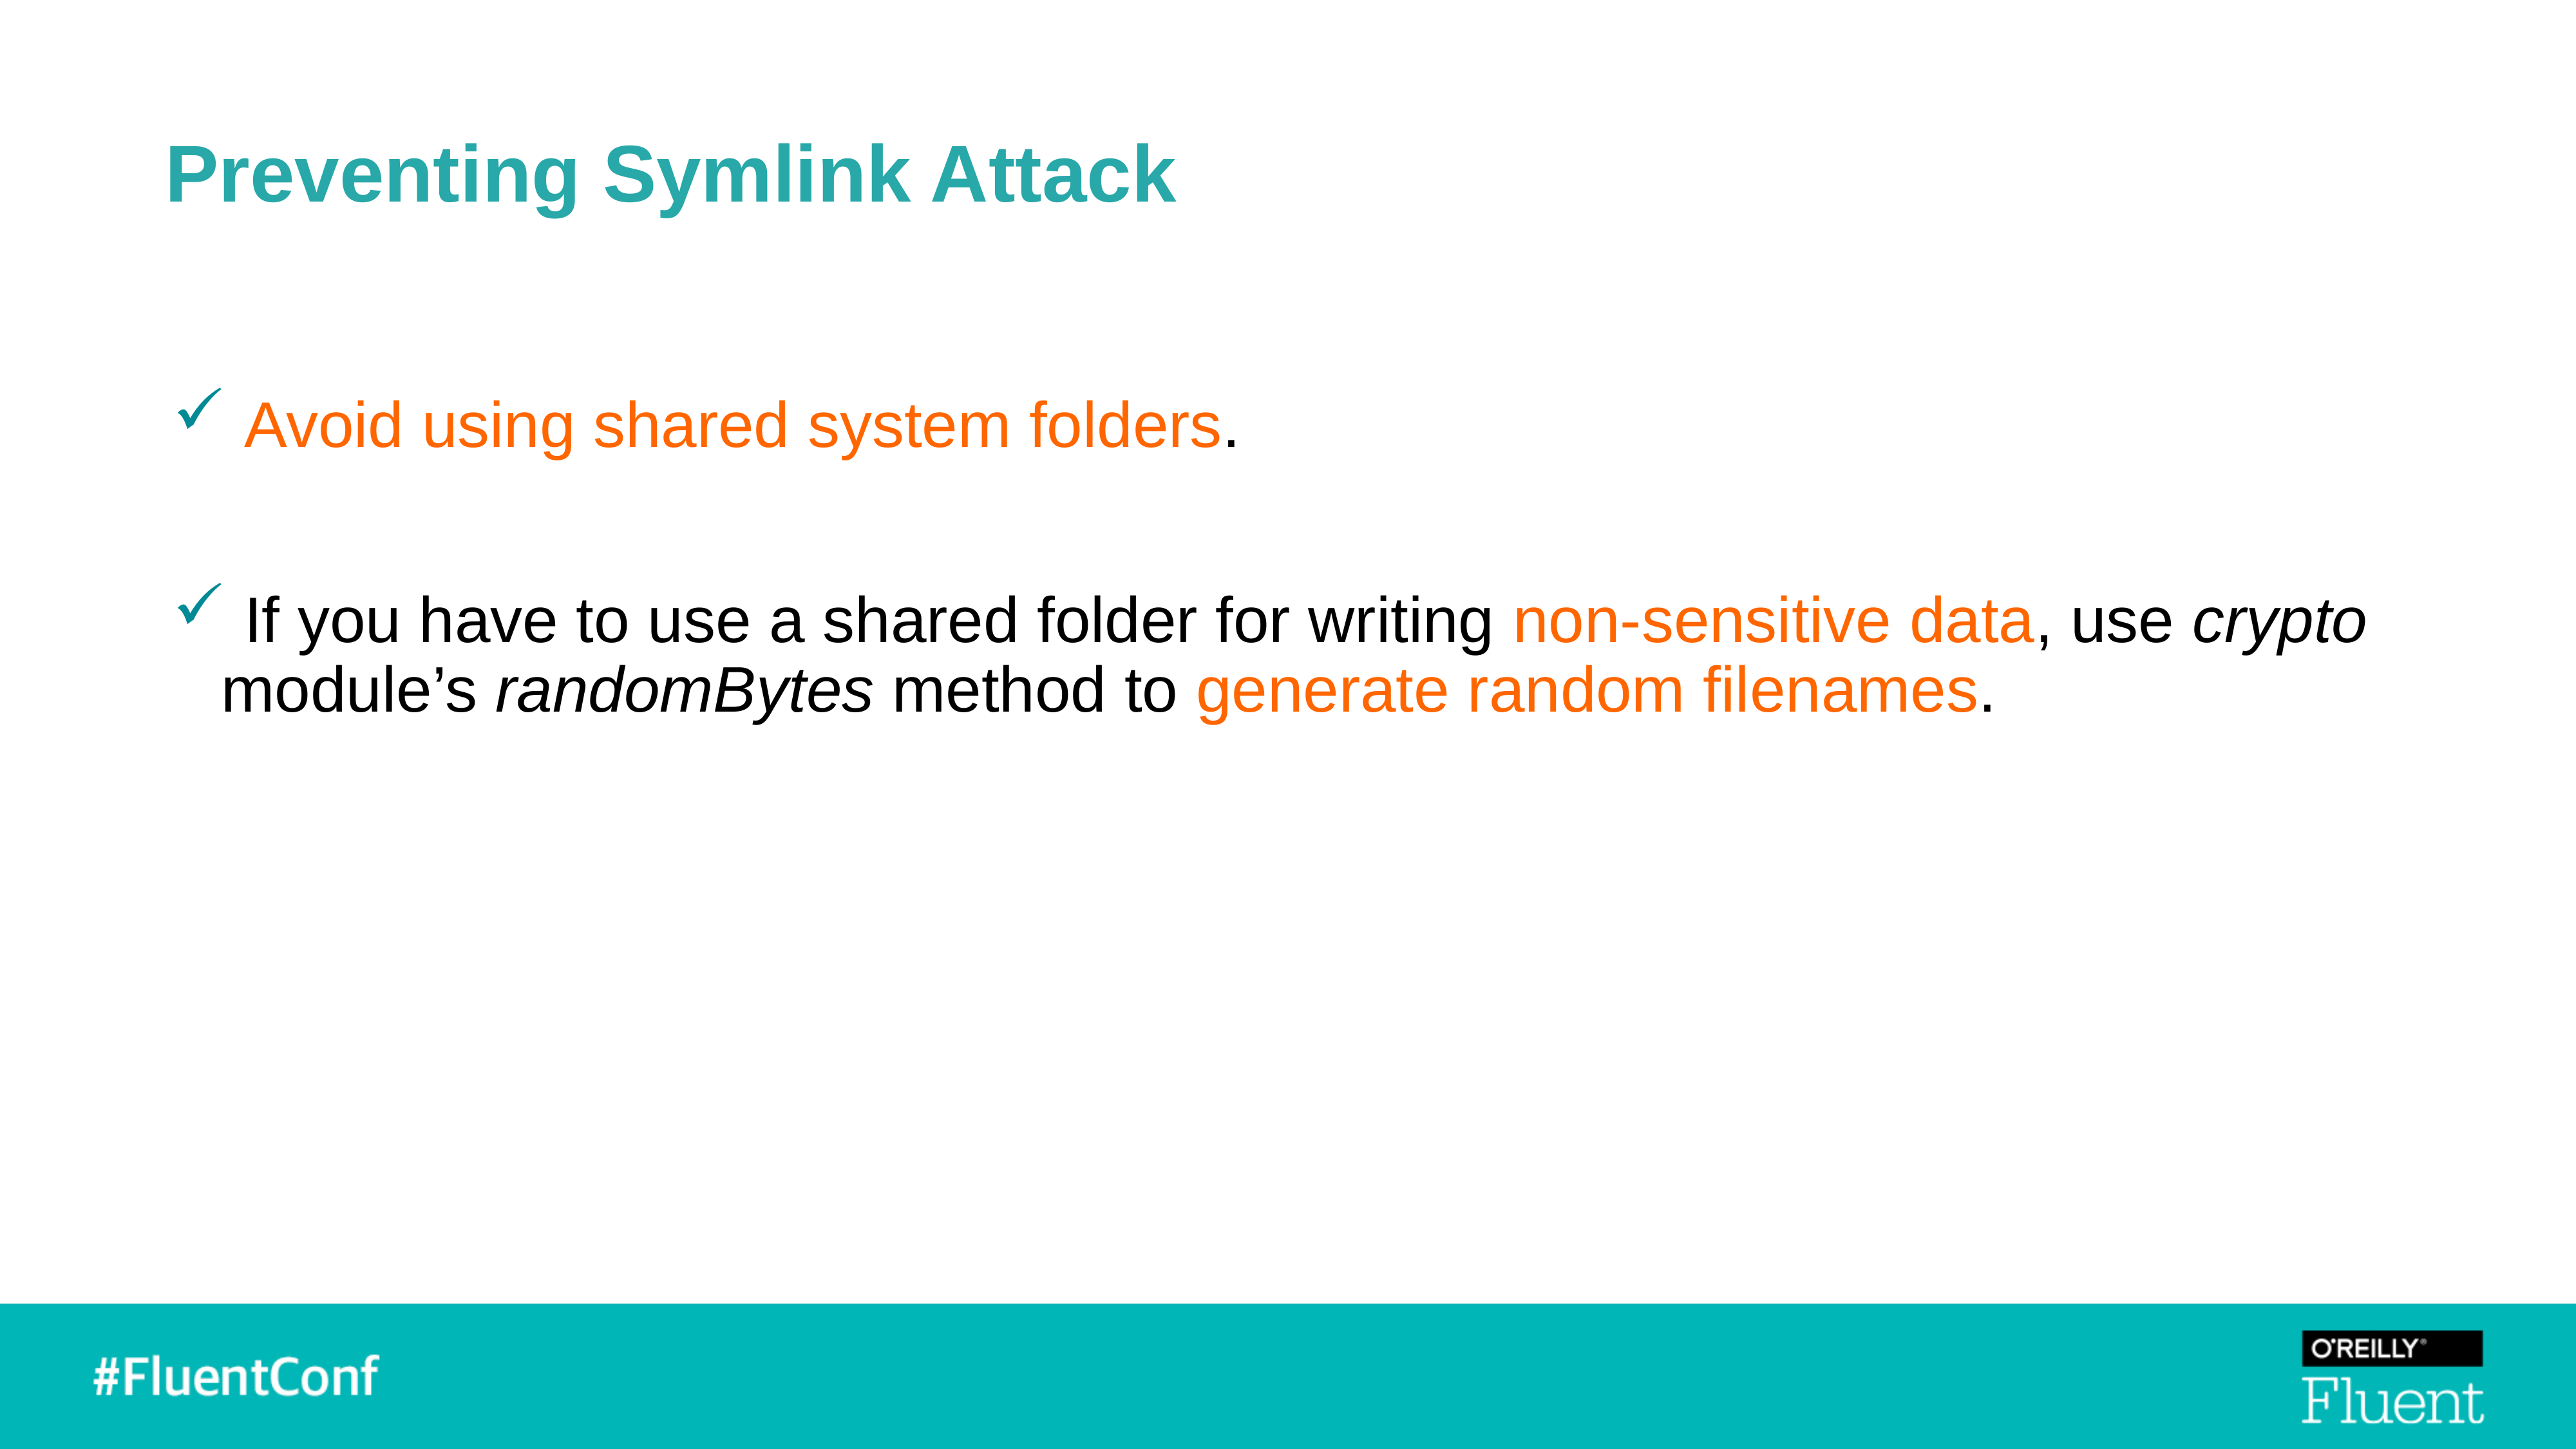

# Preventing Symlink Attack

 Avoid using shared system folders.

 If you have to use a shared folder for writing non-sensitive data, use crypto module’s randomBytes method to generate random filenames.